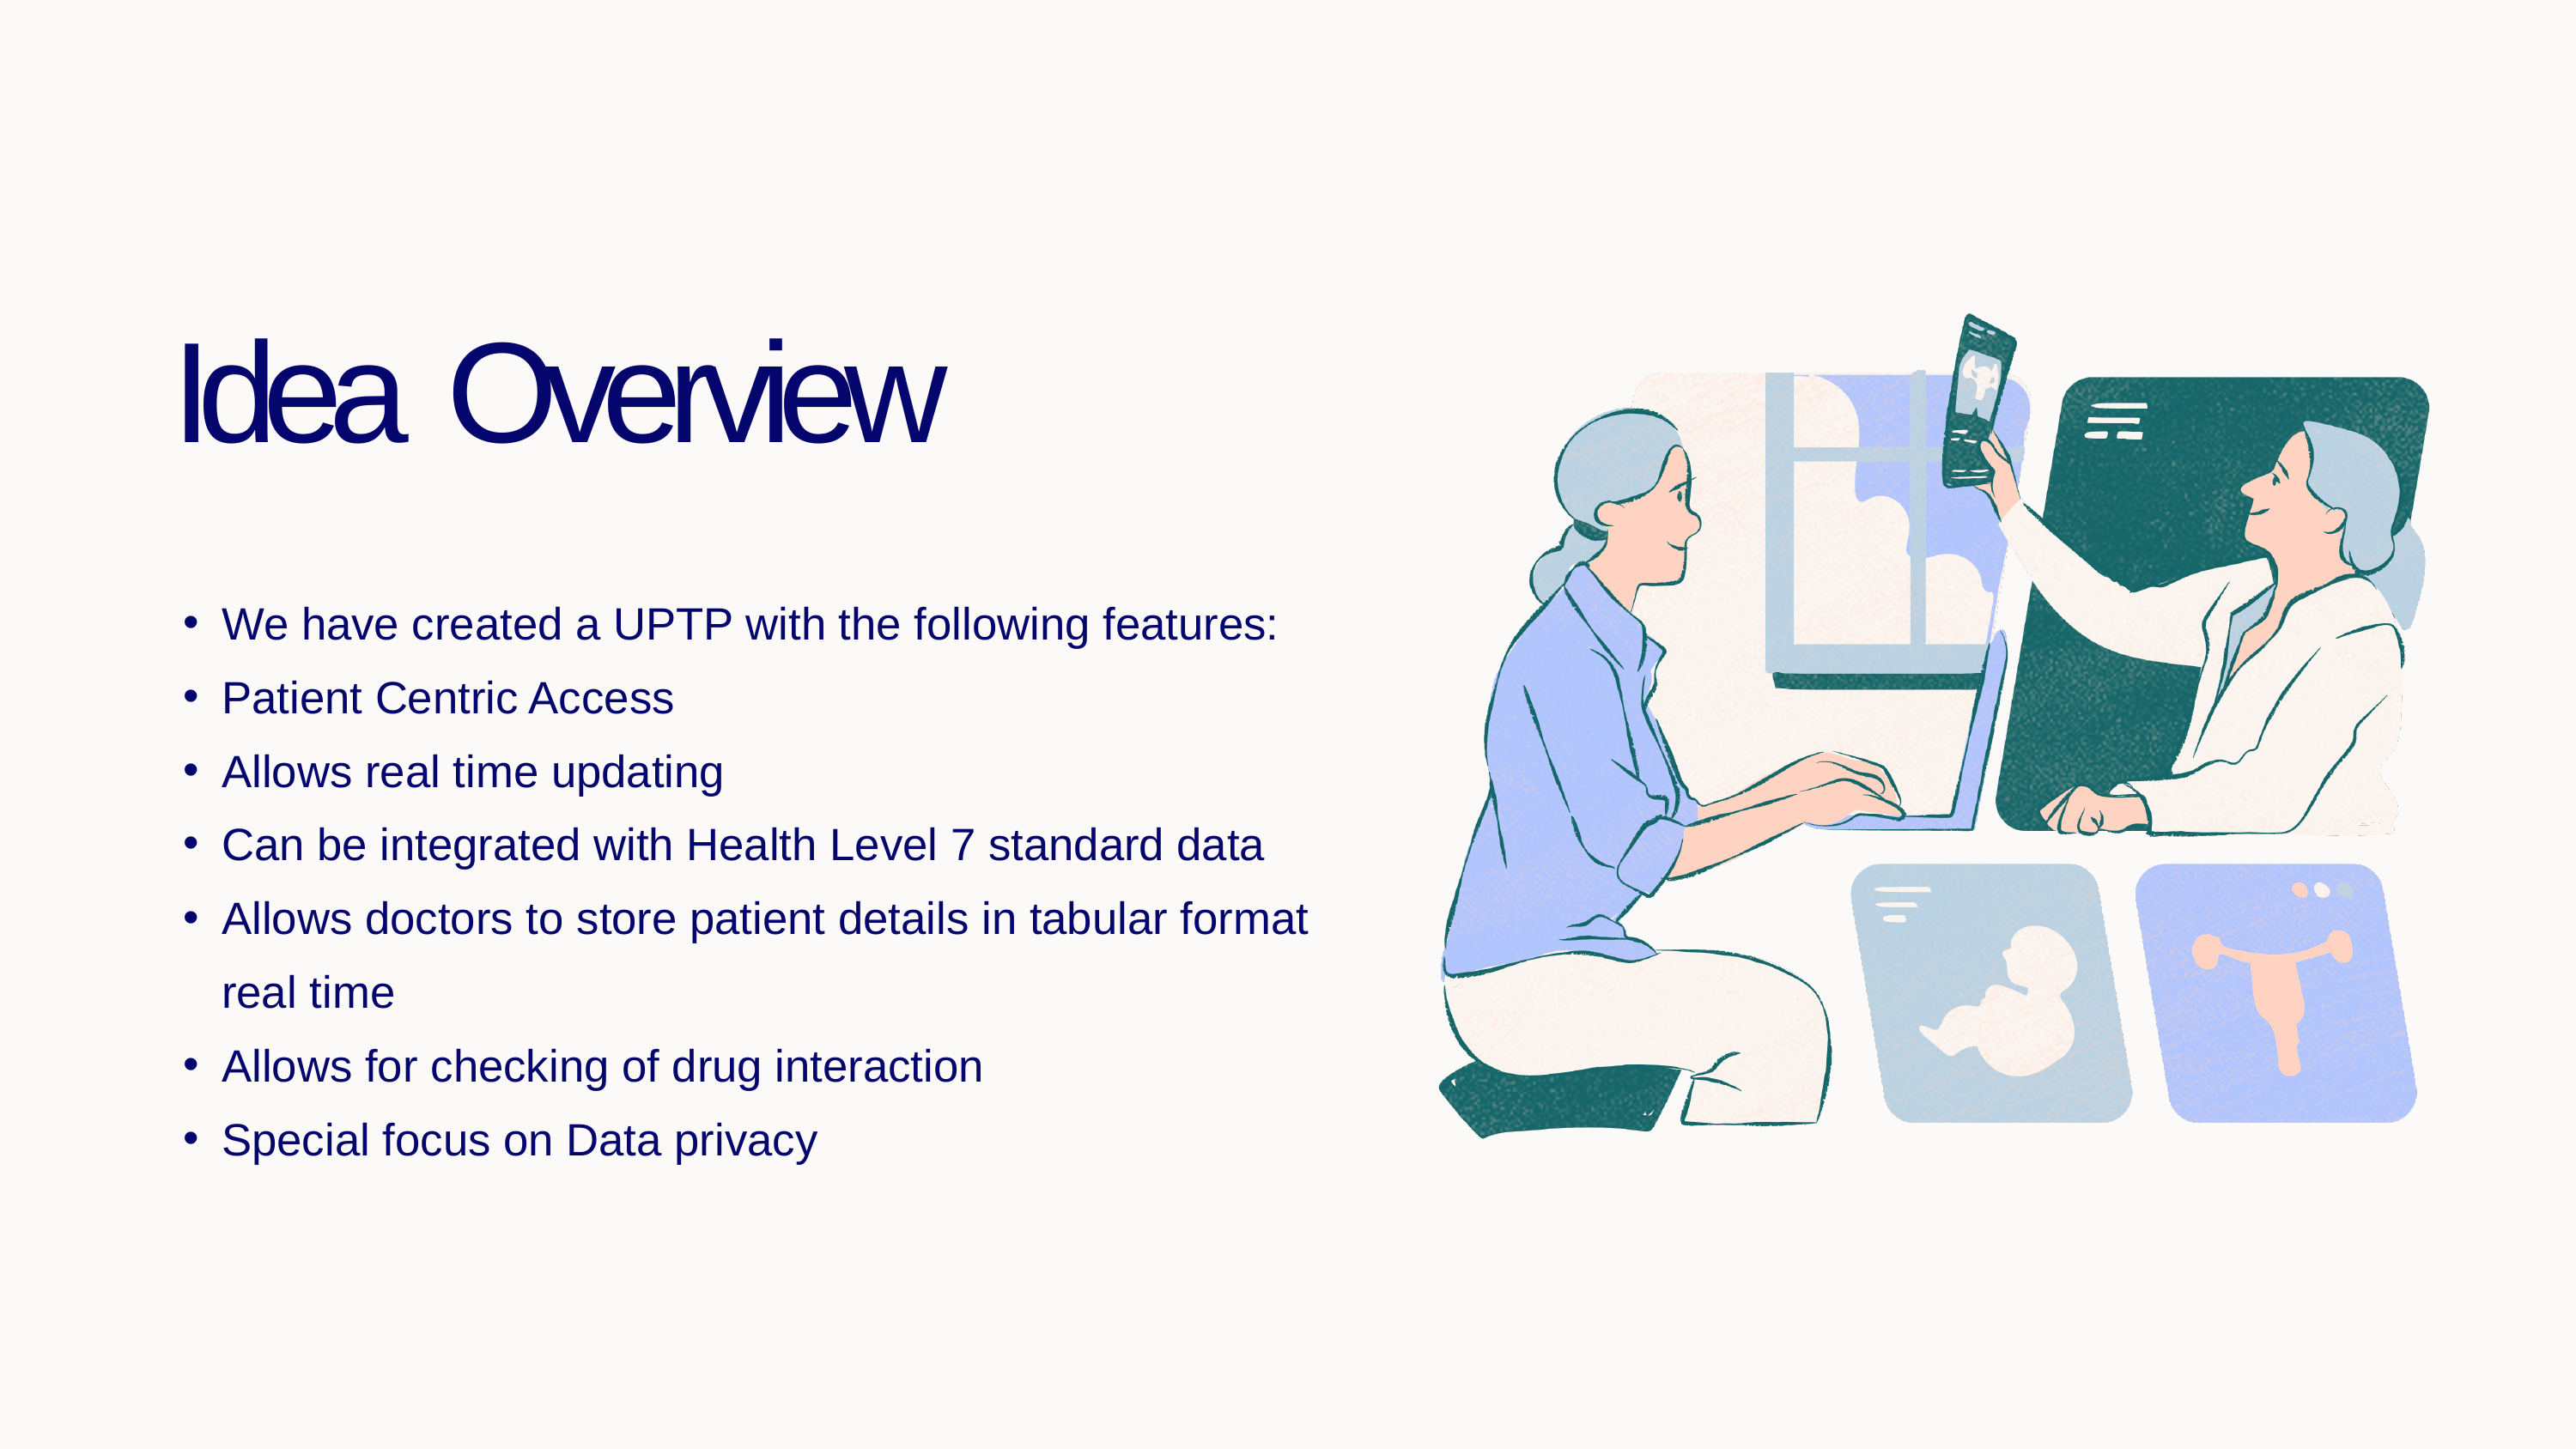

Idea  Overview
We have created a UPTP with the following features:
Patient Centric Access
Allows real time updating
Can be integrated with Health Level 7 standard data
Allows doctors to store patient details in tabular format real time
Allows for checking of drug interaction
Special focus on Data privacy